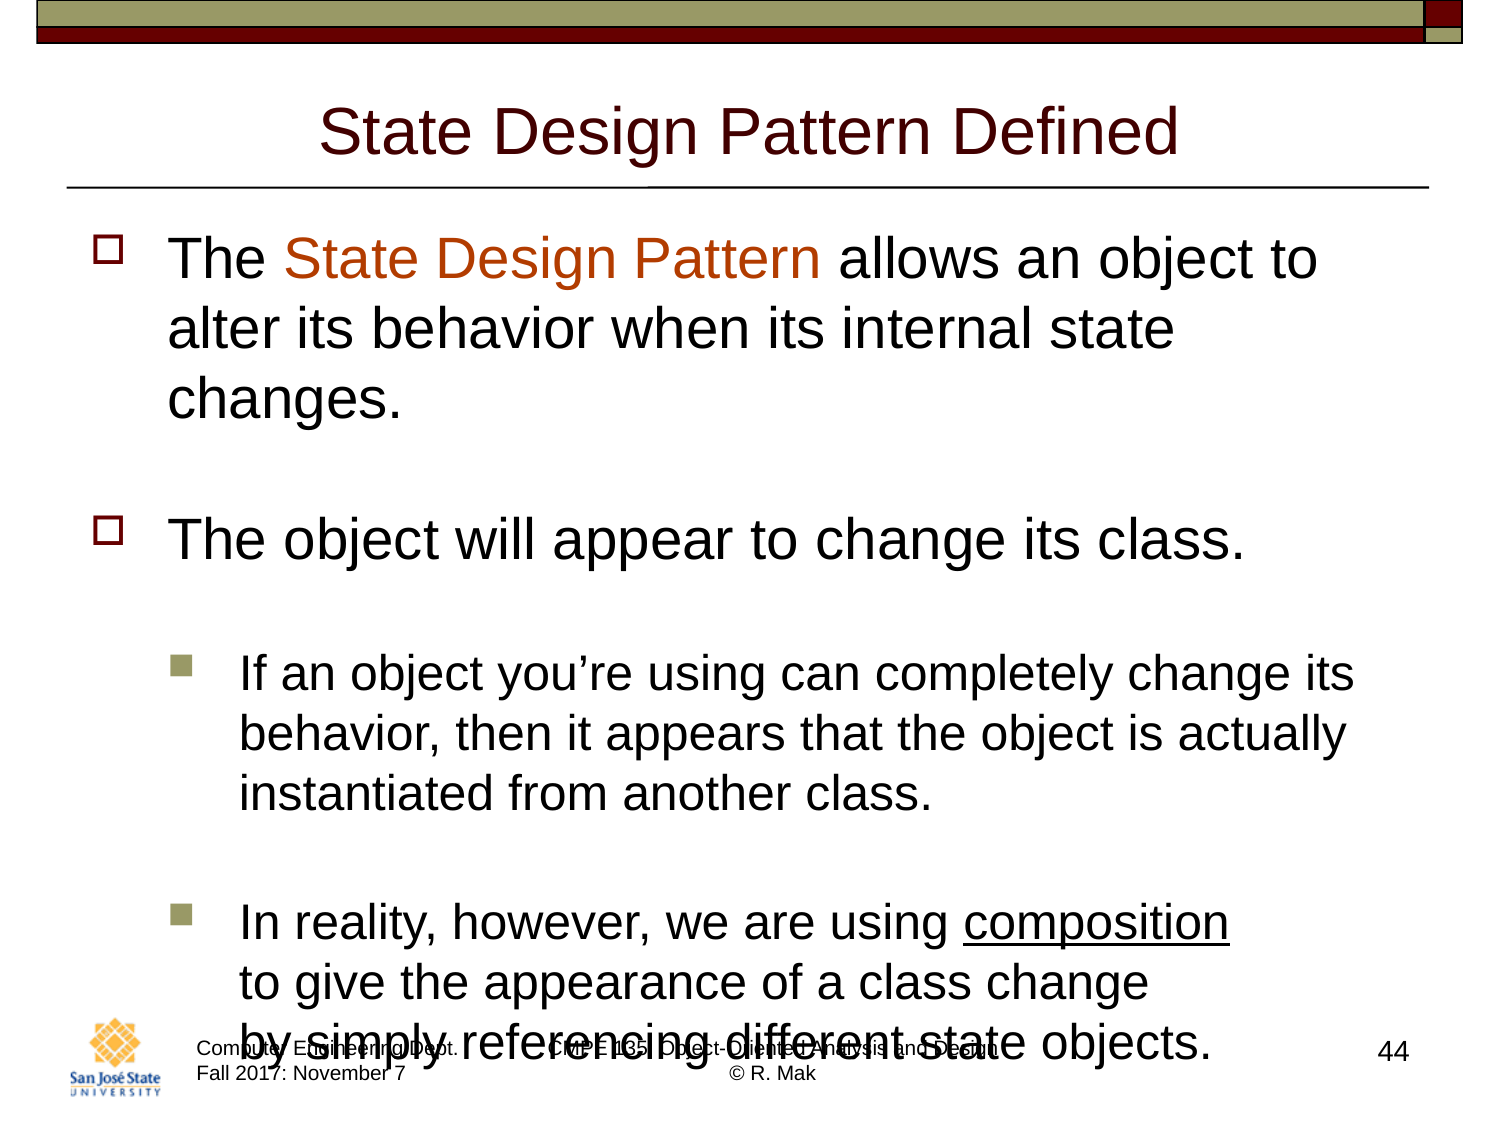

# State Design Pattern Defined
The State Design Pattern allows an object to alter its behavior when its internal state changes.

The object will appear to change its class.

If an object you’re using can completely change its behavior, then it appears that the object is actually instantiated from another class.

In reality, however, we are using composition
to give the appearance of a class change
by simply referencing different state objects.
44